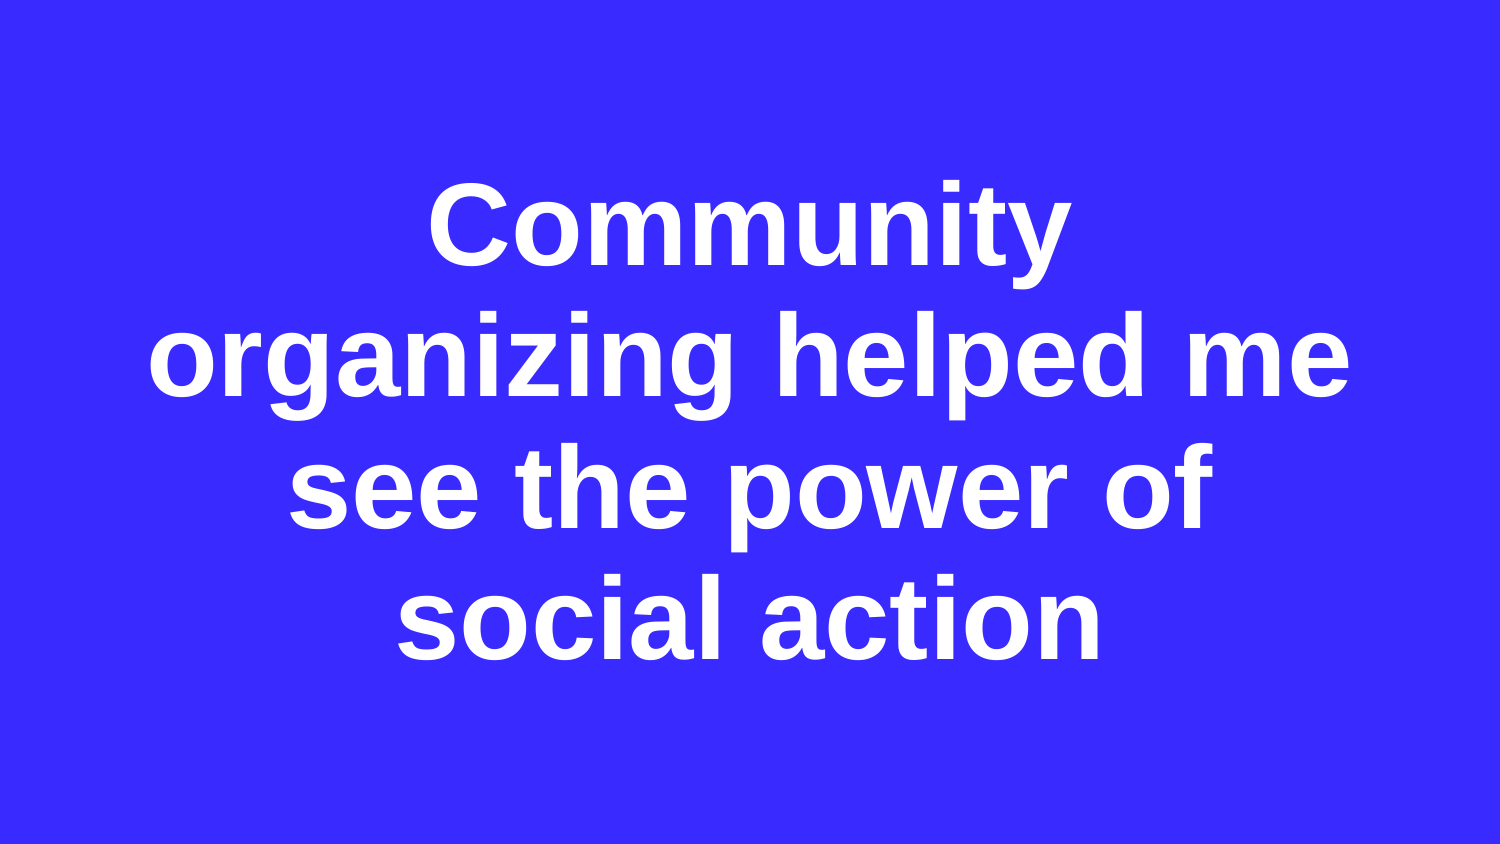

Community organizing helped me see the power of social action